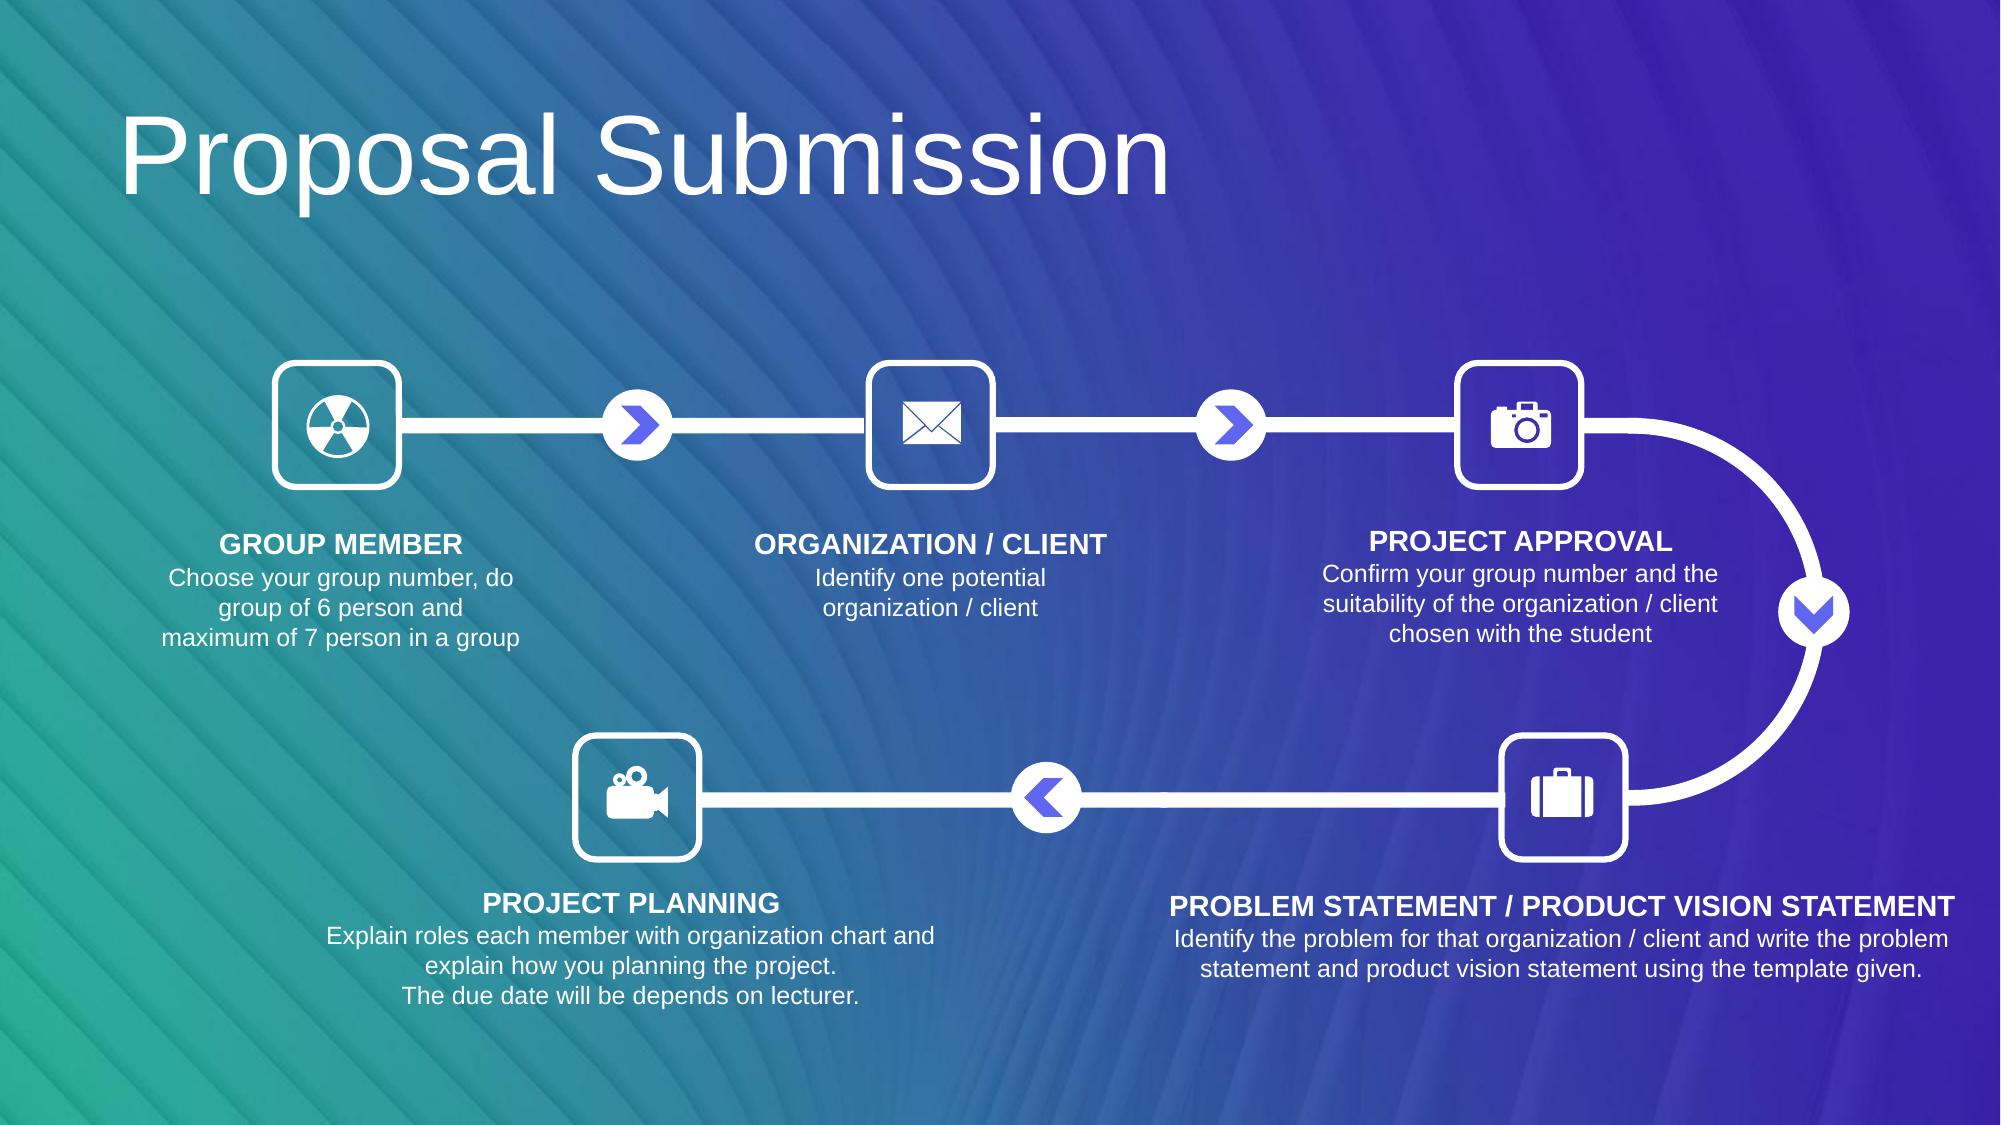

Proposal Submission

PROJECT APPROVAL
Confirm your group number and the suitability of the organization / client chosen with the student
GROUP MEMBER
Choose your group number, do group of 6 person and maximum of 7 person in a group
ORGANIZATION / CLIENT
Identify one potential organization / client

PROJECT PLANNING
Explain roles each member with organization chart and explain how you planning the project.
The due date will be depends on lecturer.
PROBLEM STATEMENT / PRODUCT VISION STATEMENT
Identify the problem for that organization / client and write the problem statement and product vision statement using the template given.